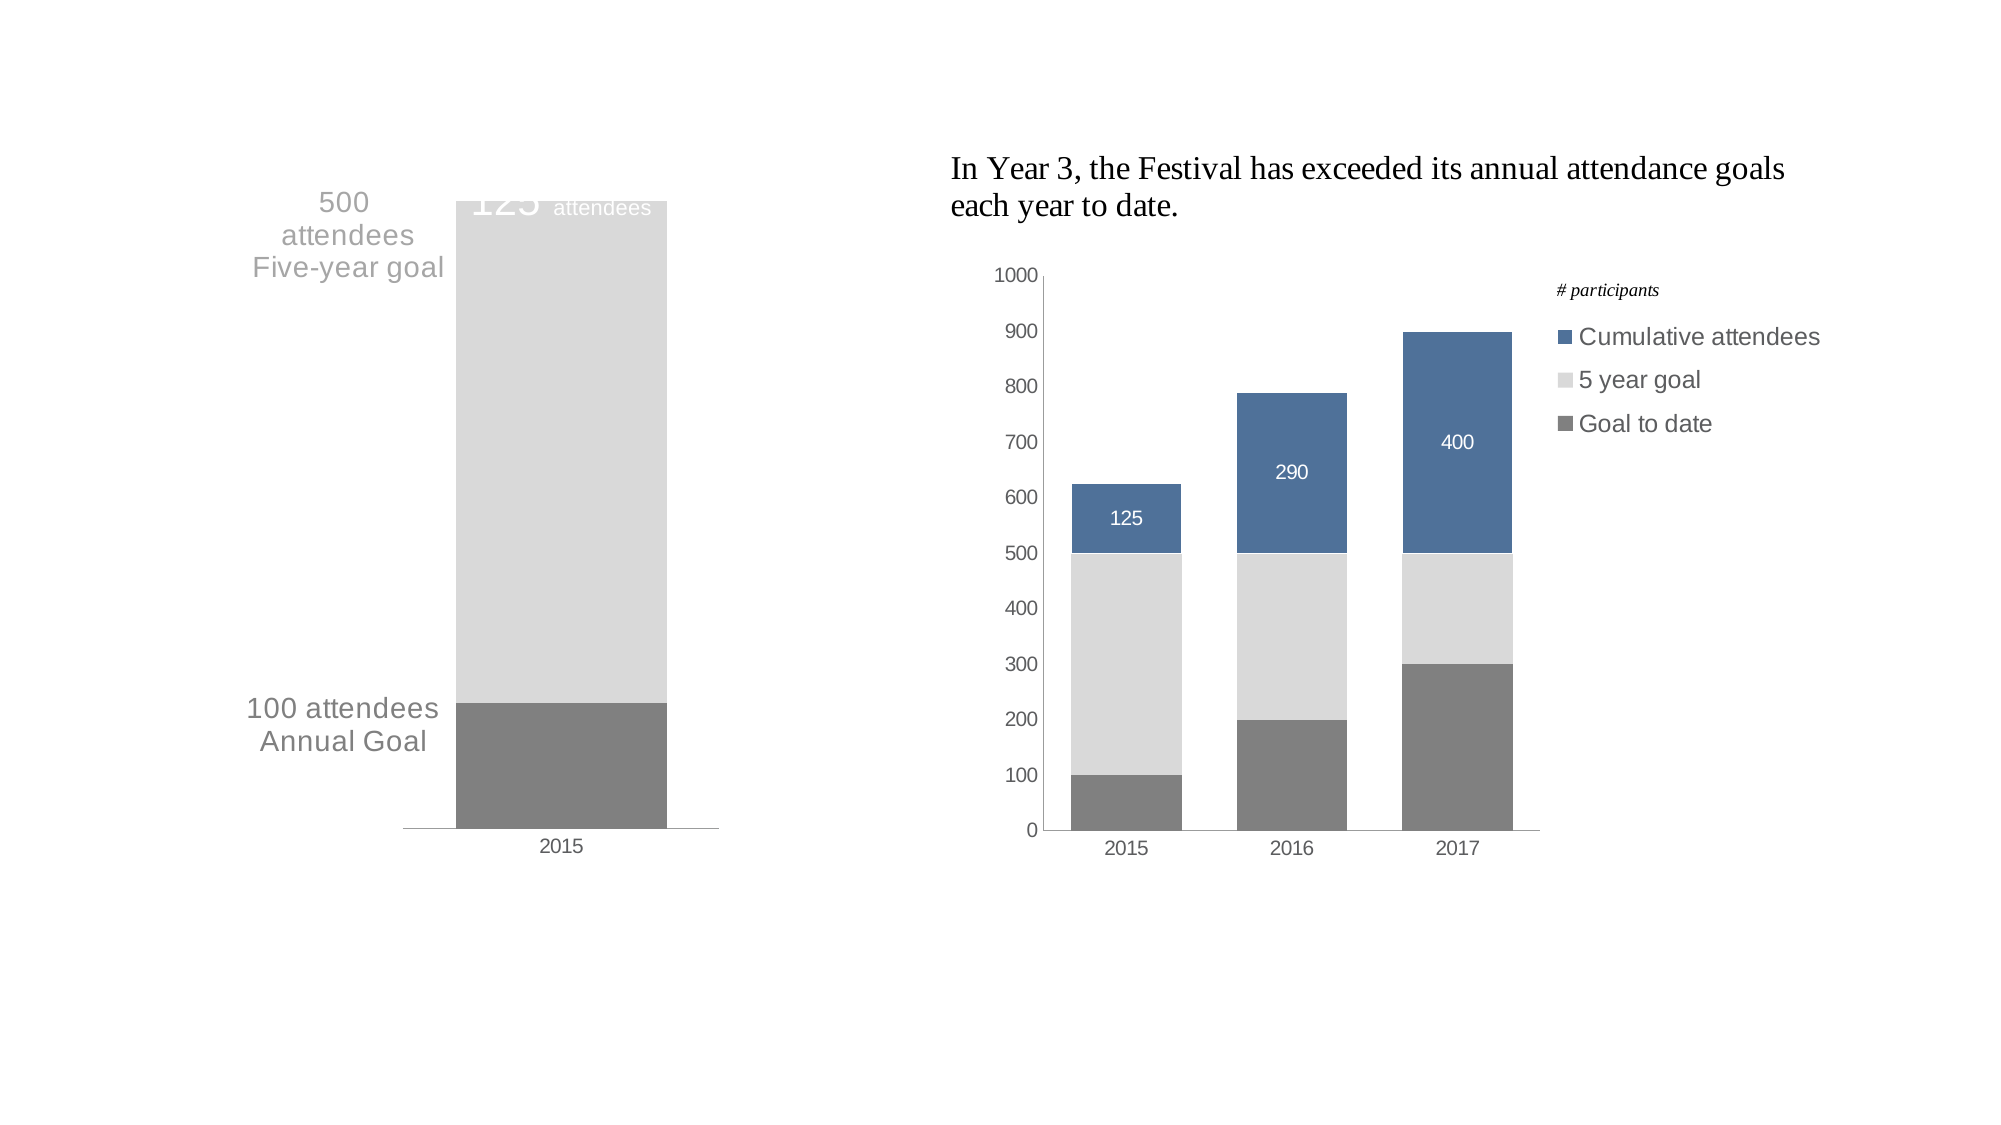

### Chart

| Category | Goal to date | 5 year goal | Cumulative attendees |
|---|---|---|---|
| 2015 | 100.0 | 400.0 | 125.0 |
| 2016 | 200.0 | 300.0 | 290.0 |
| 2017 | 300.0 | 200.0 | 400.0 |

### Chart

| Category | Goal to date | 5 year goal | Cumulative attendees |
|---|---|---|---|
| 2015 | 100.0 | 400.0 | 125.0 |